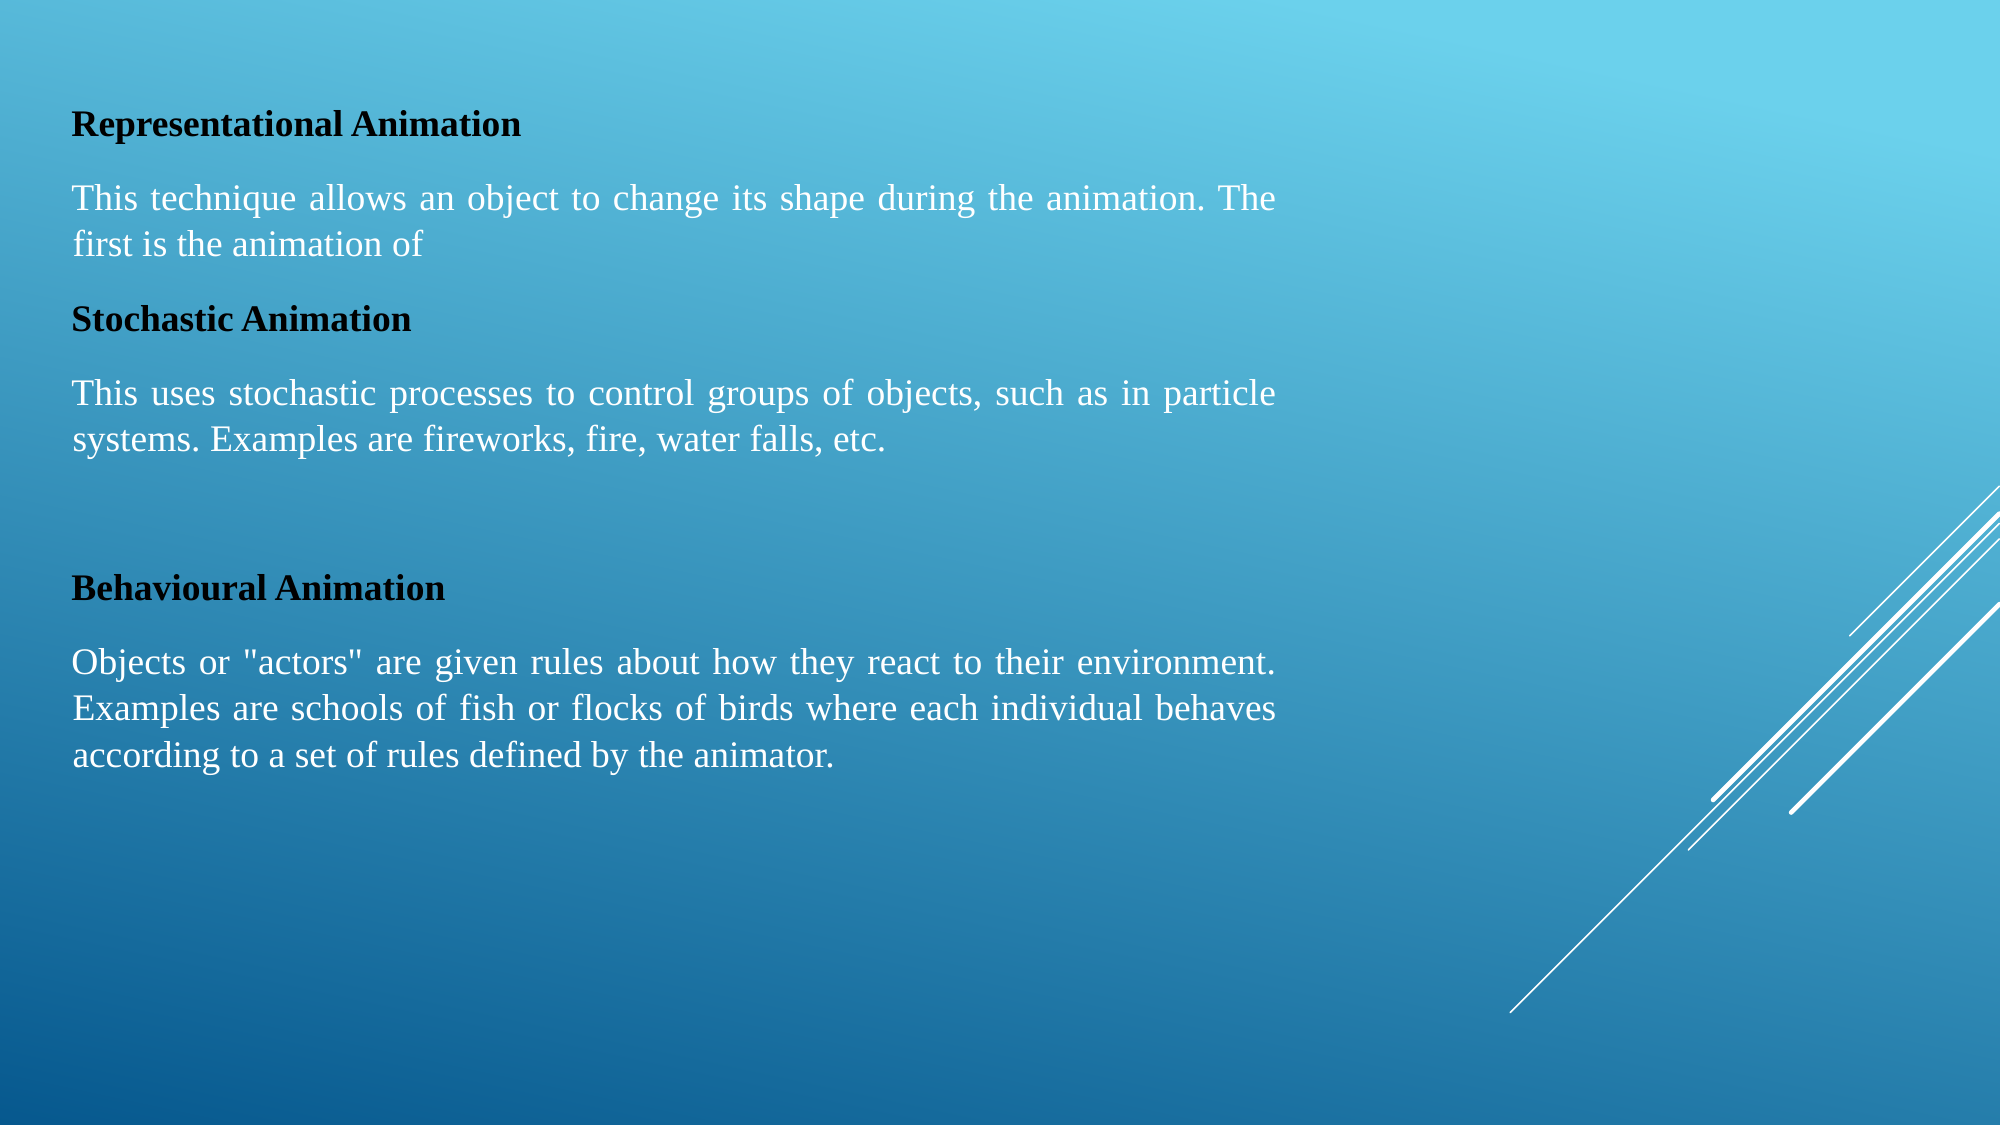

Representational Animation
This technique allows an object to change its shape during the animation. The first is the animation of
Stochastic Animation
This uses stochastic processes to control groups of objects, such as in particle systems. Examples are fireworks, fire, water falls, etc.

Behavioural Animation
Objects or "actors" are given rules about how they react to their environment. Examples are schools of fish or flocks of birds where each individual behaves according to a set of rules defined by the animator.